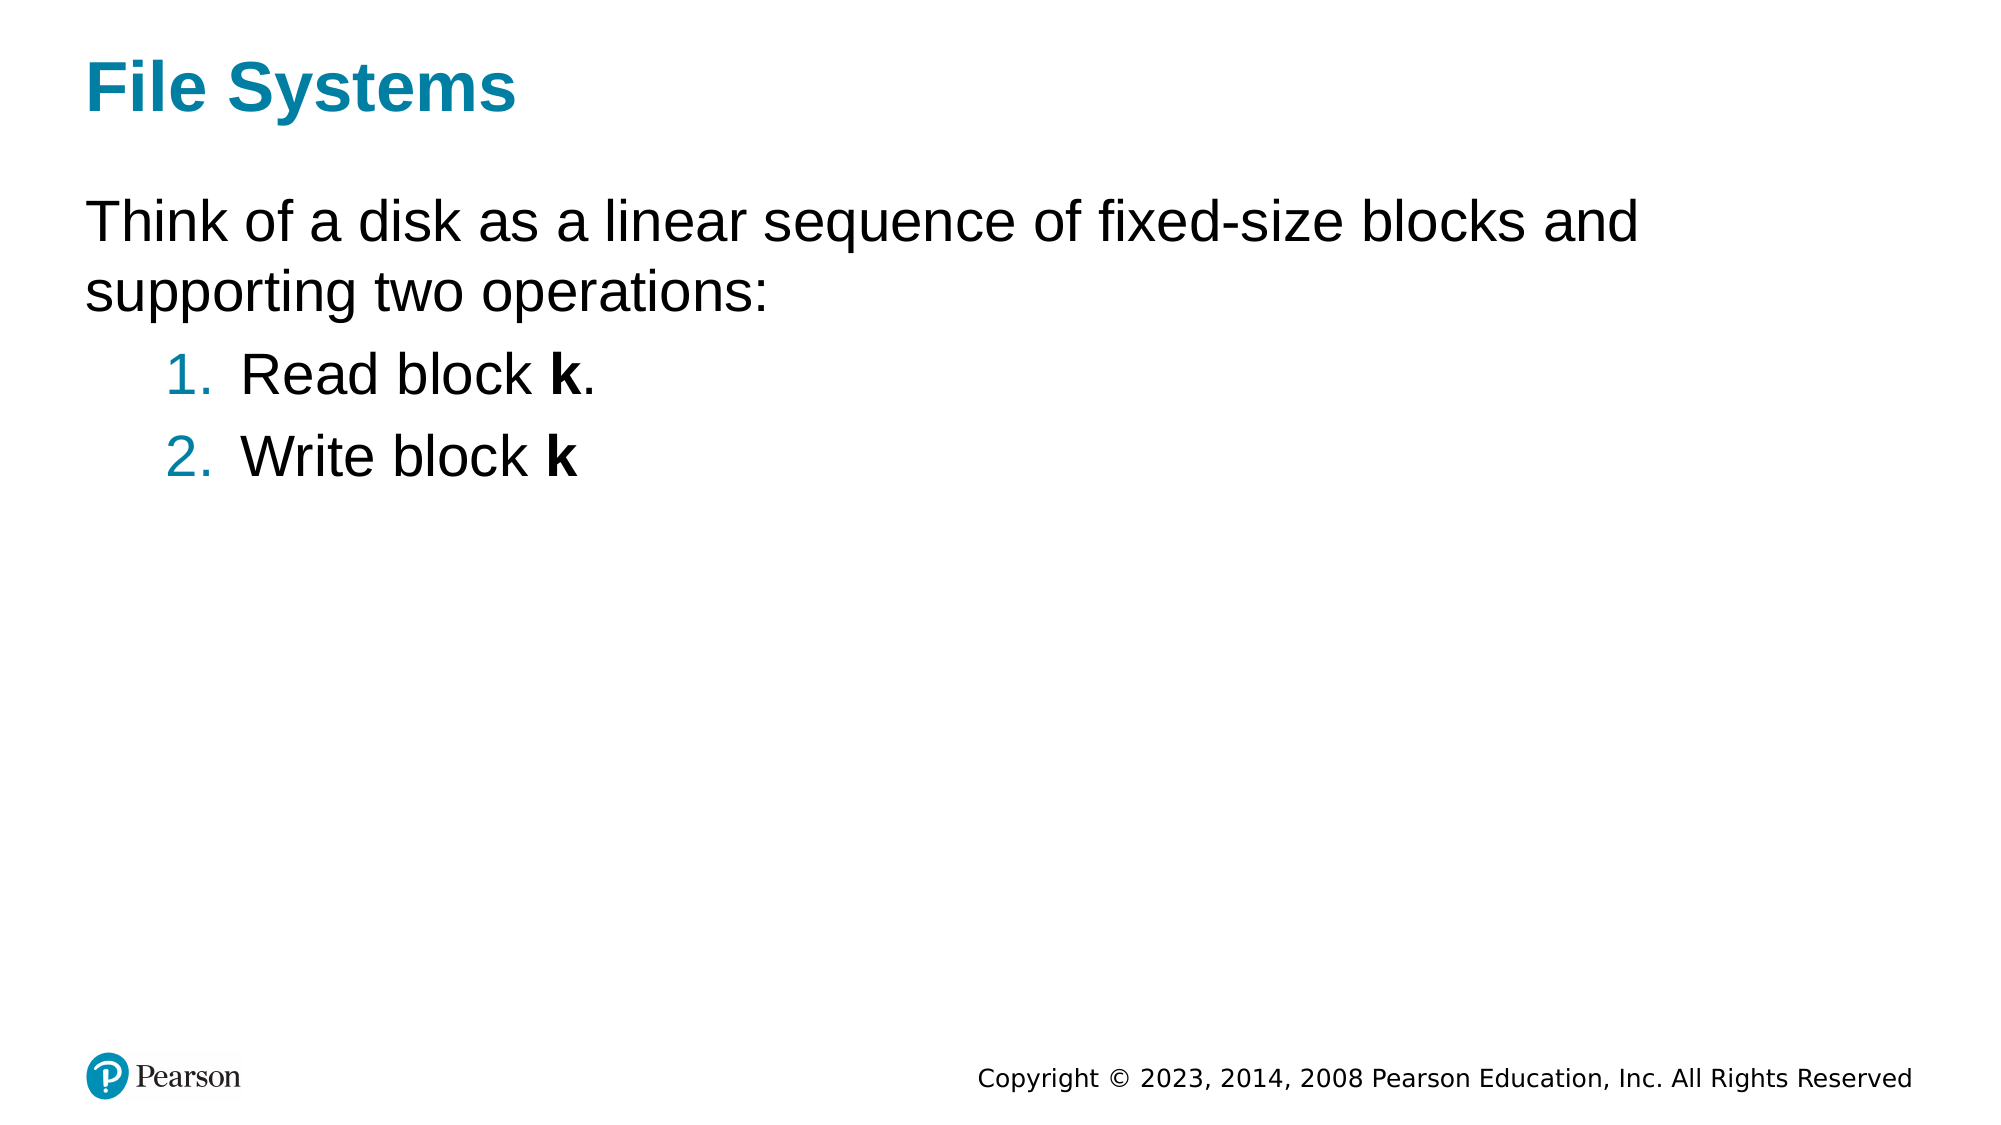

# File Systems
Think of a disk as a linear sequence of fixed-size blocks and supporting two operations:
Read block k.
Write block k